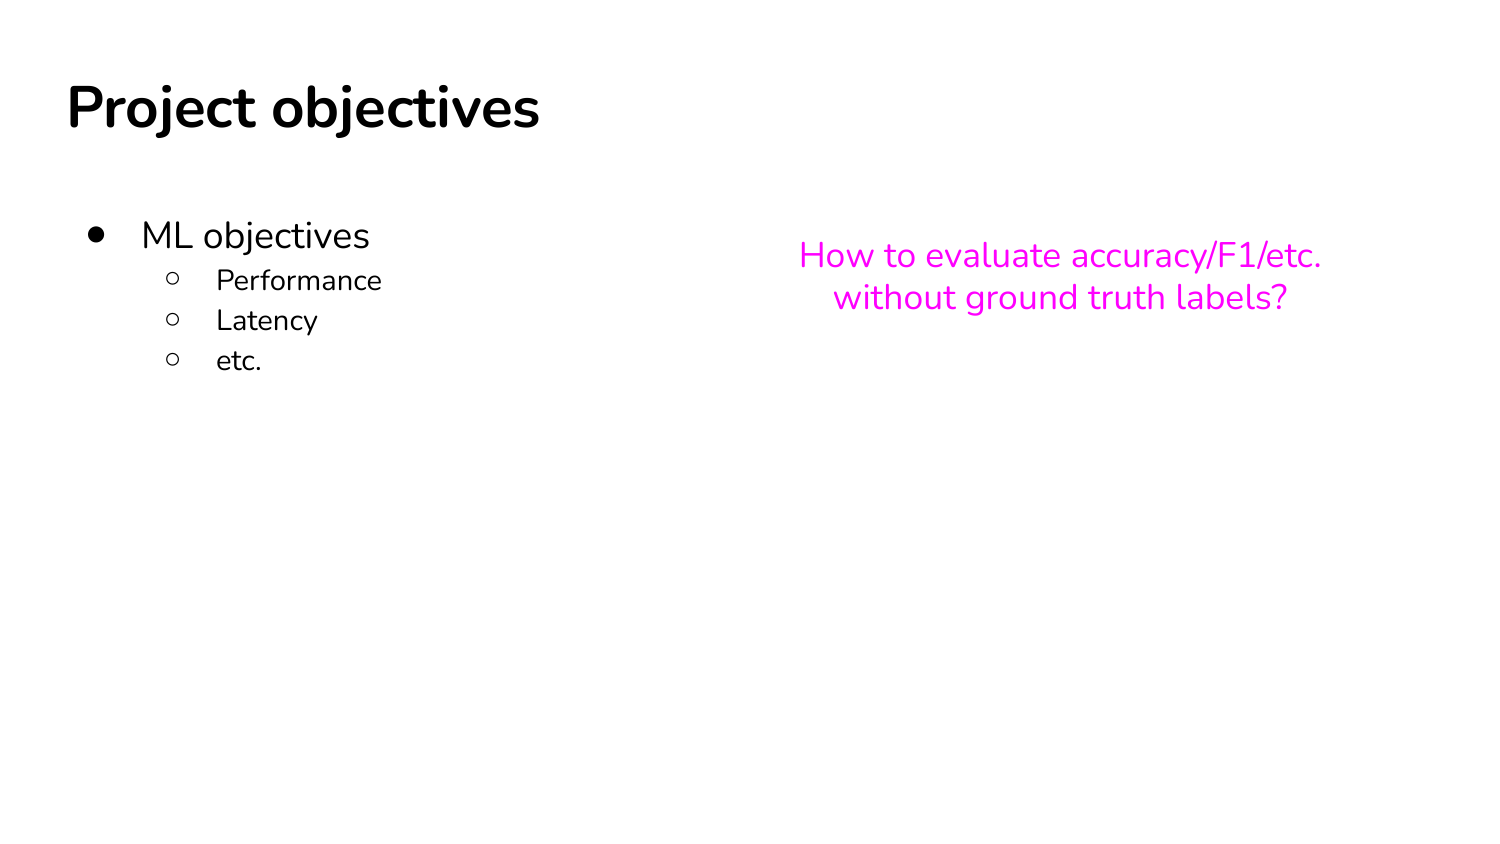

# Project objectives
ML objectives
Performance
Latency
etc.

How to evaluate accuracy/F1/etc. without ground truth labels?